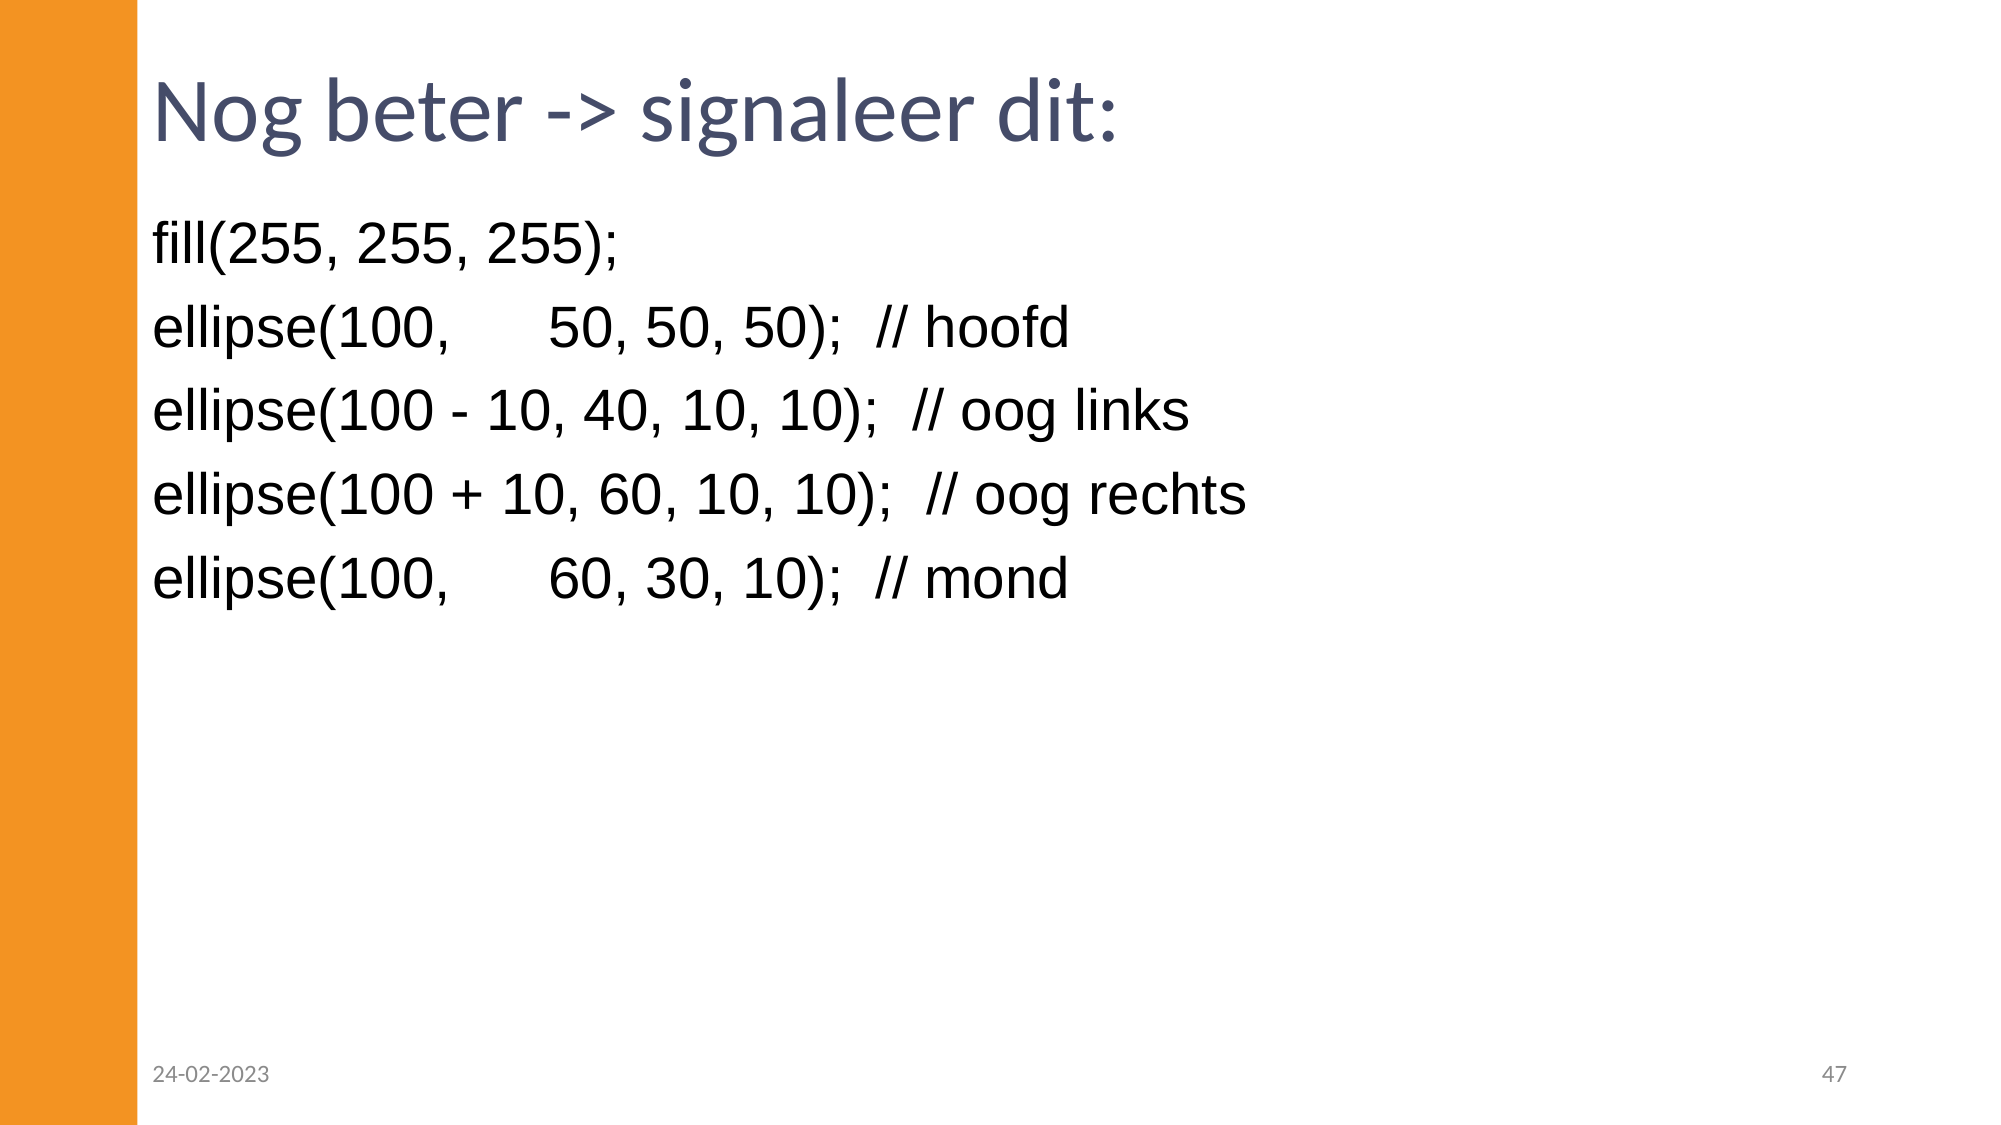

# Nog beter -> signaleer dit:
fill(255, 255, 255);
ellipse(100,      50, 50, 50);  // hoofd
ellipse(100 - 10, 40, 10, 10);  // oog links
ellipse(100 + 10, 60, 10, 10);  // oog rechts
ellipse(100,      60, 30, 10);  // mond

24-02-2023

47